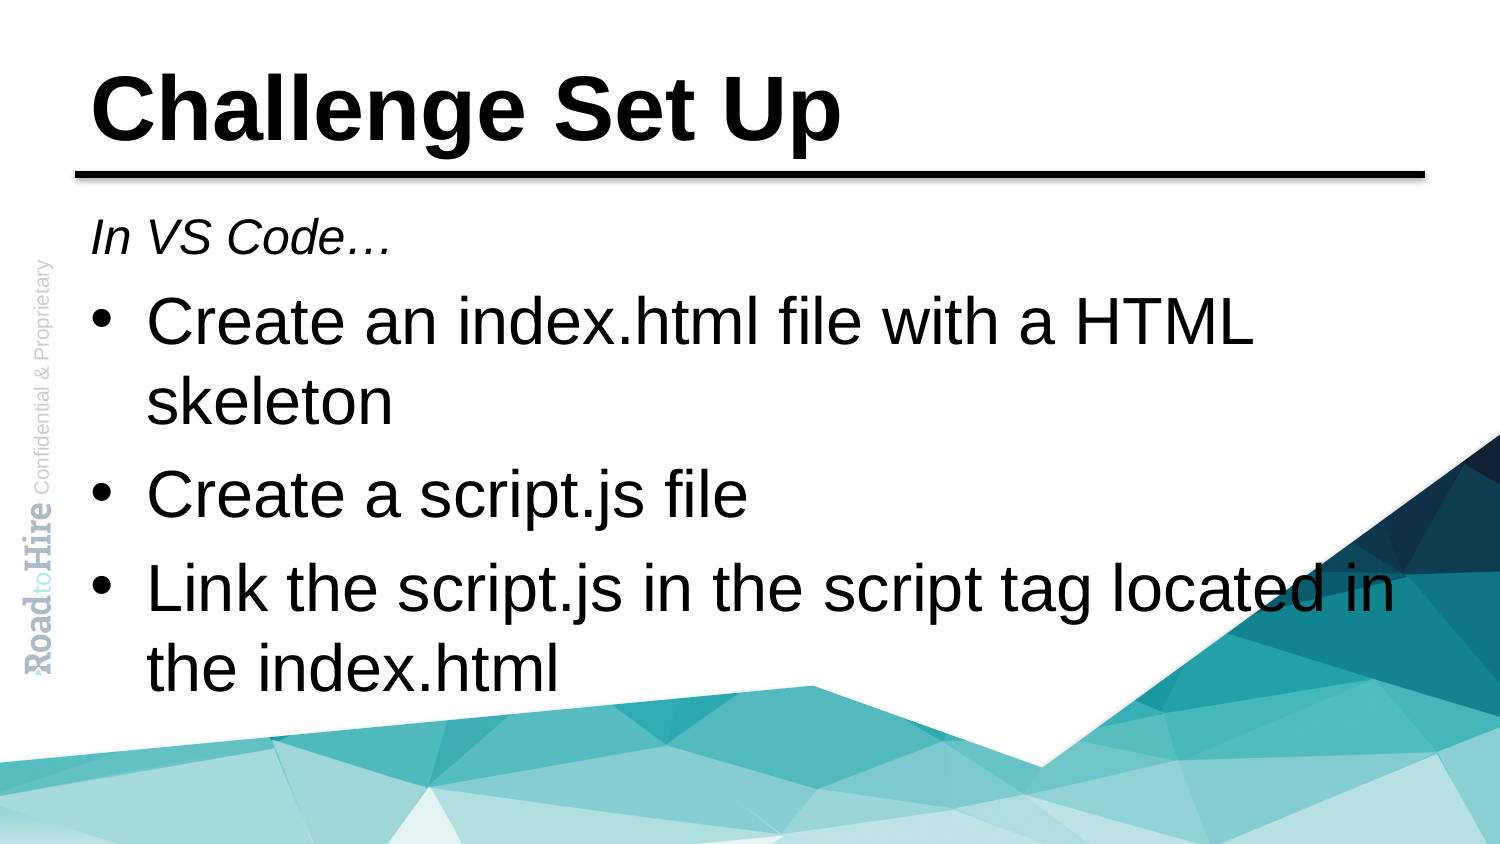

# Challenge Set Up
In VS Code…
Create an index.html file with a HTML skeleton
Create a script.js file
Link the script.js in the script tag located in the index.html